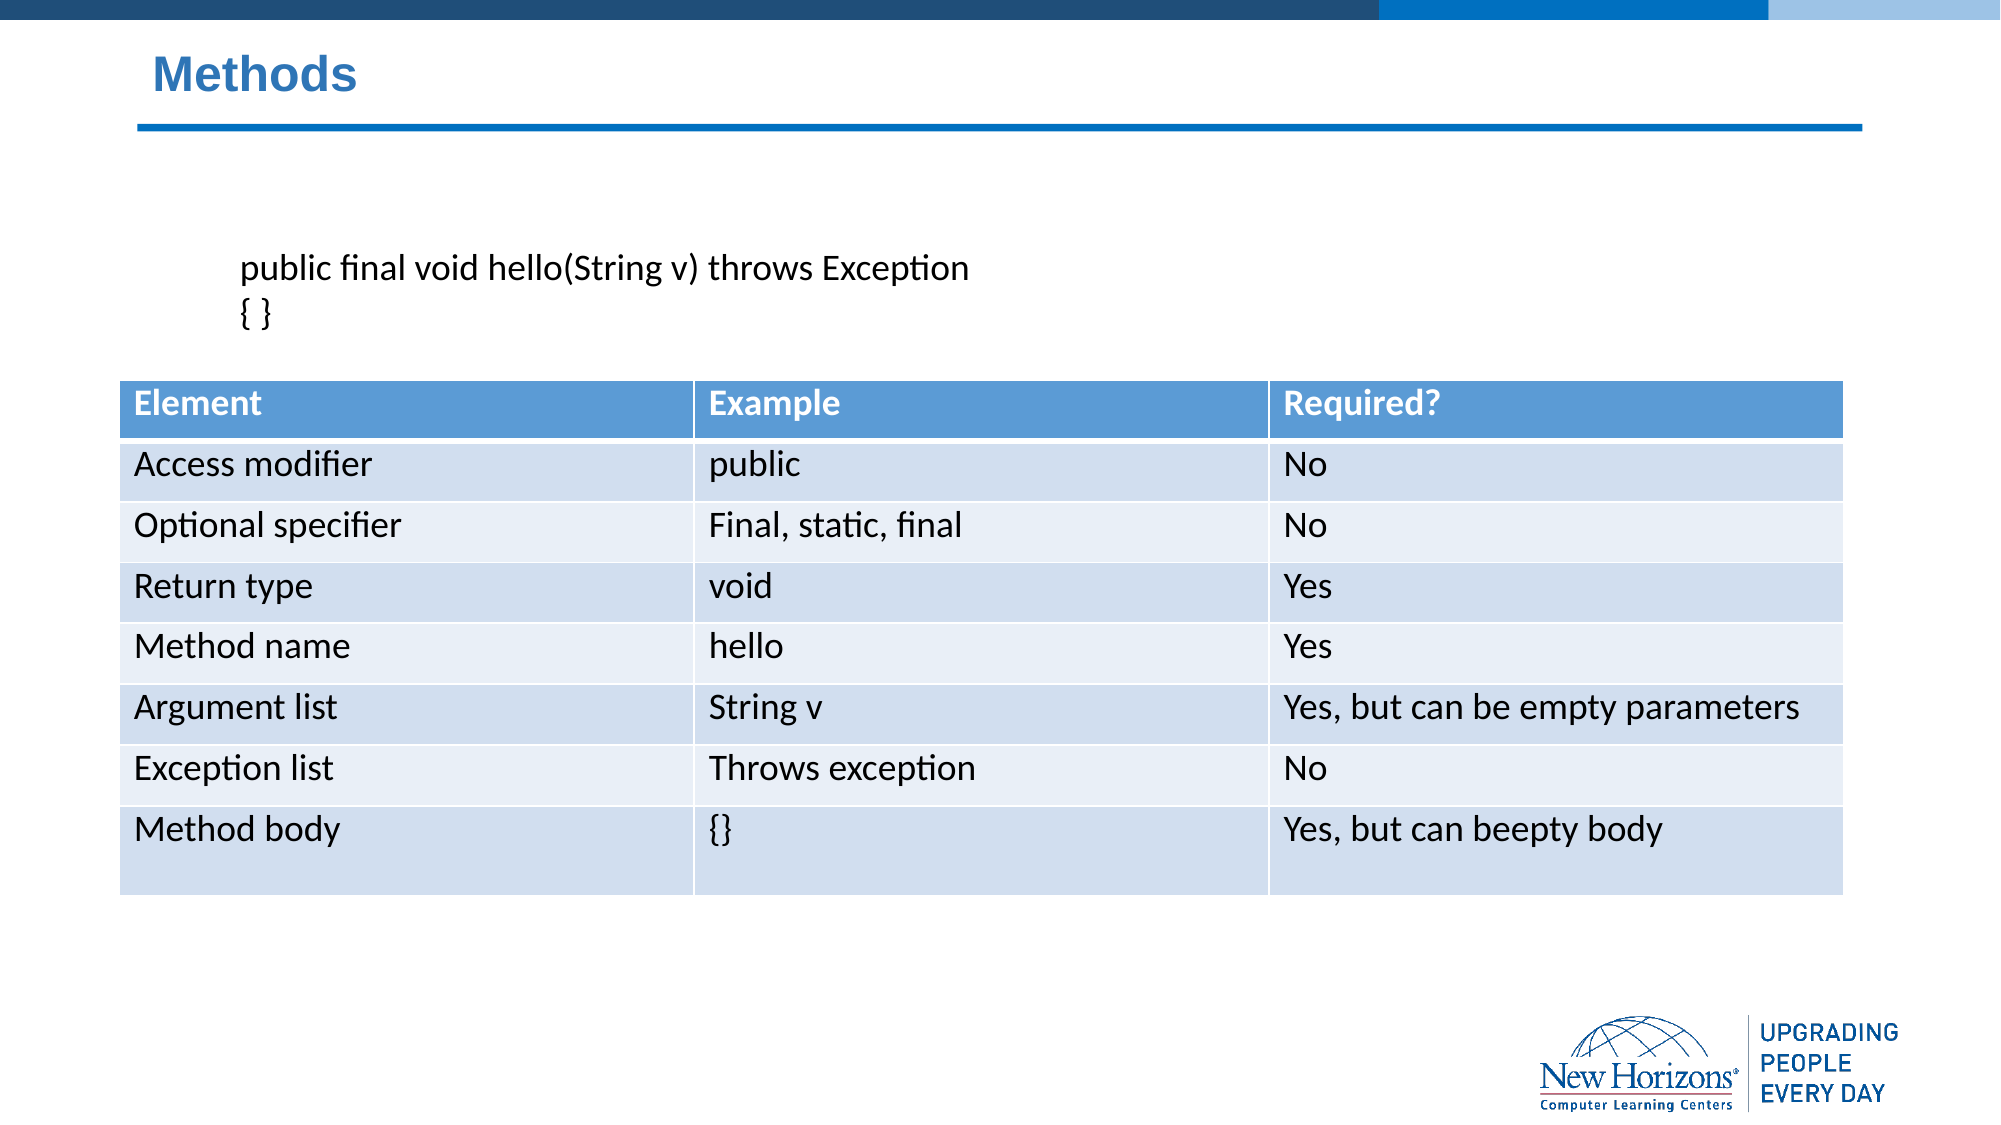

# Methods
public final void hello(String v) throws Exception
{ }
| Element | Example | Required? |
| --- | --- | --- |
| Access modifier | public | No |
| Optional specifier | Final, static, final | No |
| Return type | void | Yes |
| Method name | hello | Yes |
| Argument list | String v | Yes, but can be empty parameters |
| Exception list | Throws exception | No |
| Method body | {} | Yes, but can beepty body |